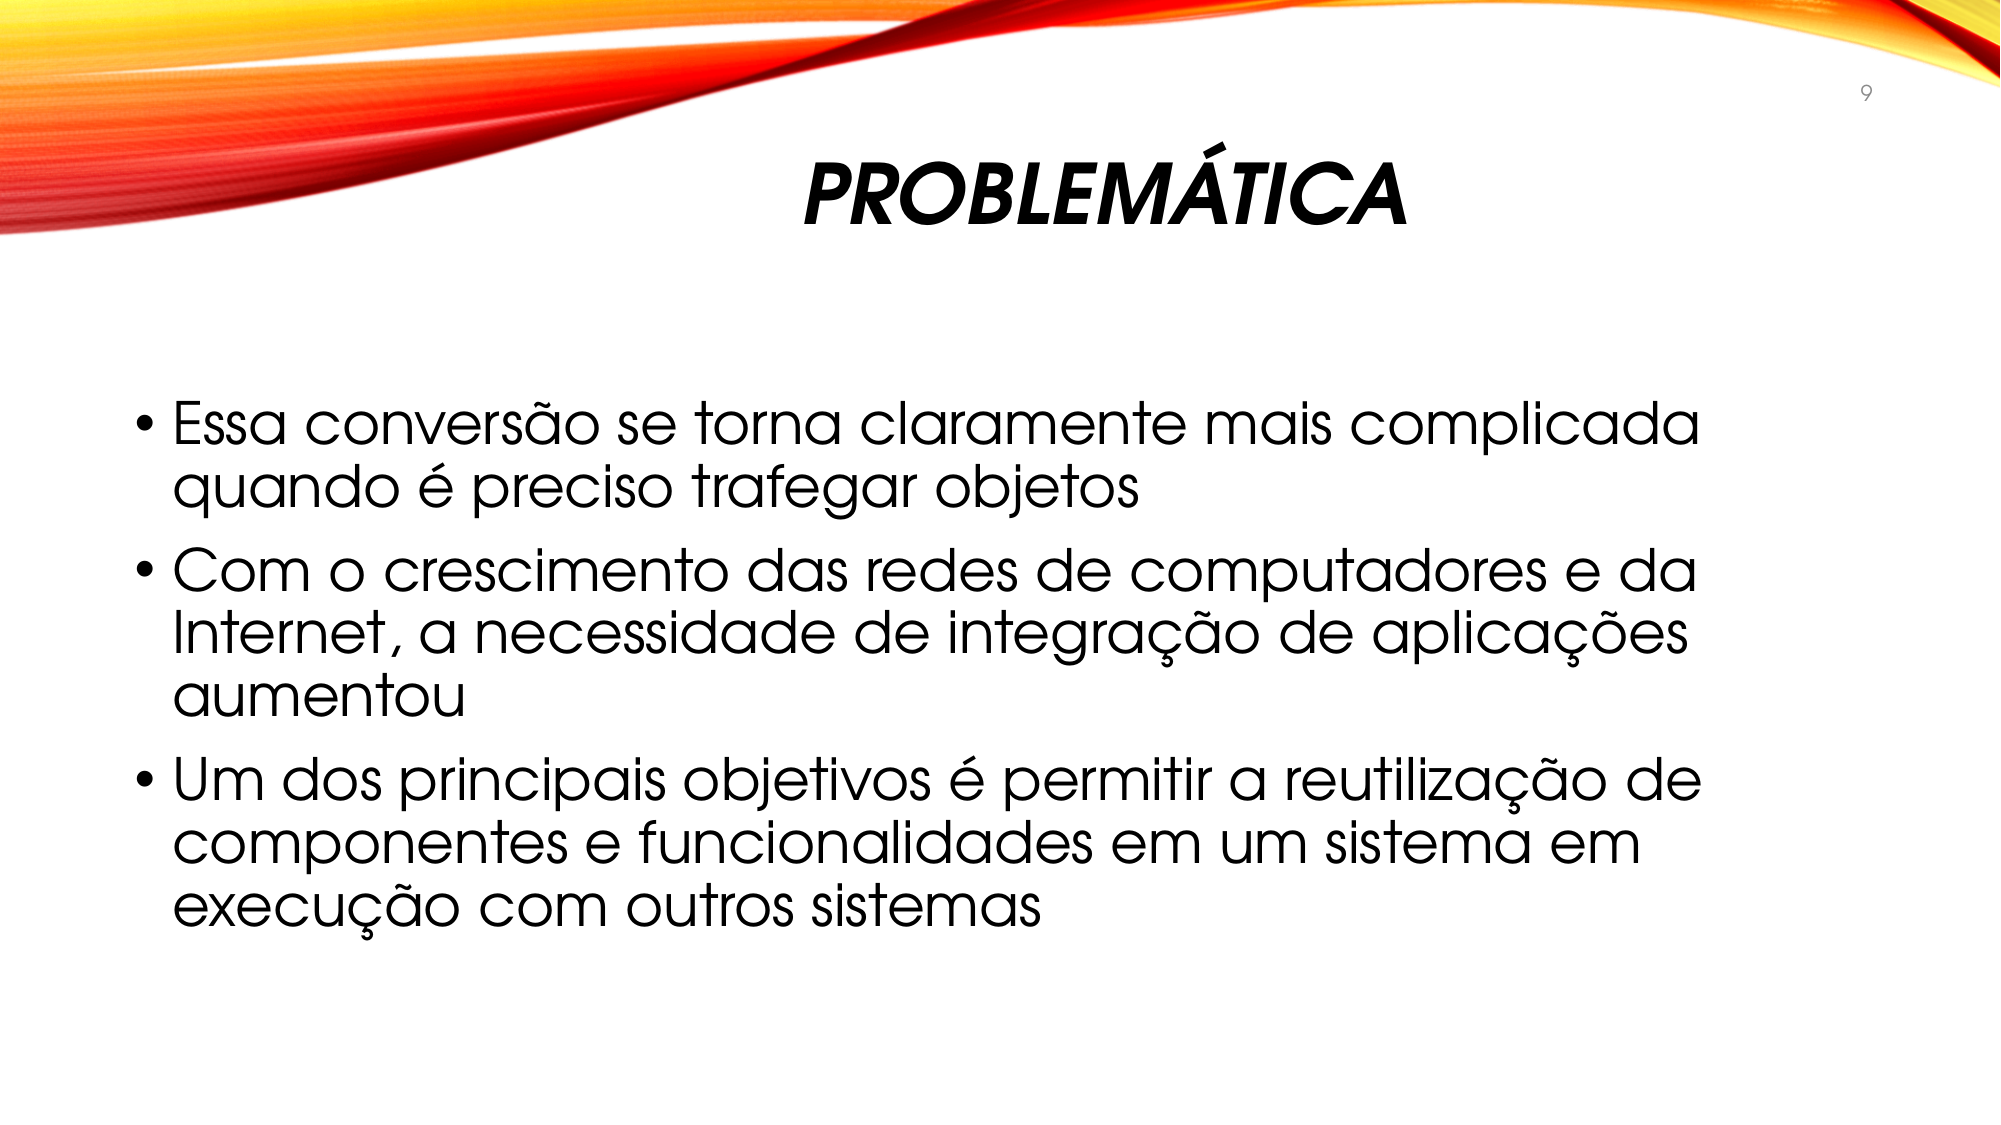

9
# PROBLEMÁTICA
Essa conversão se torna claramente mais complicada quando é preciso trafegar objetos
Com o crescimento das redes de computadores e da Internet, a necessidade de integração de aplicações aumentou
Um dos principais objetivos é permitir a reutilização de componentes e funcionalidades em um sistema em execução com outros sistemas